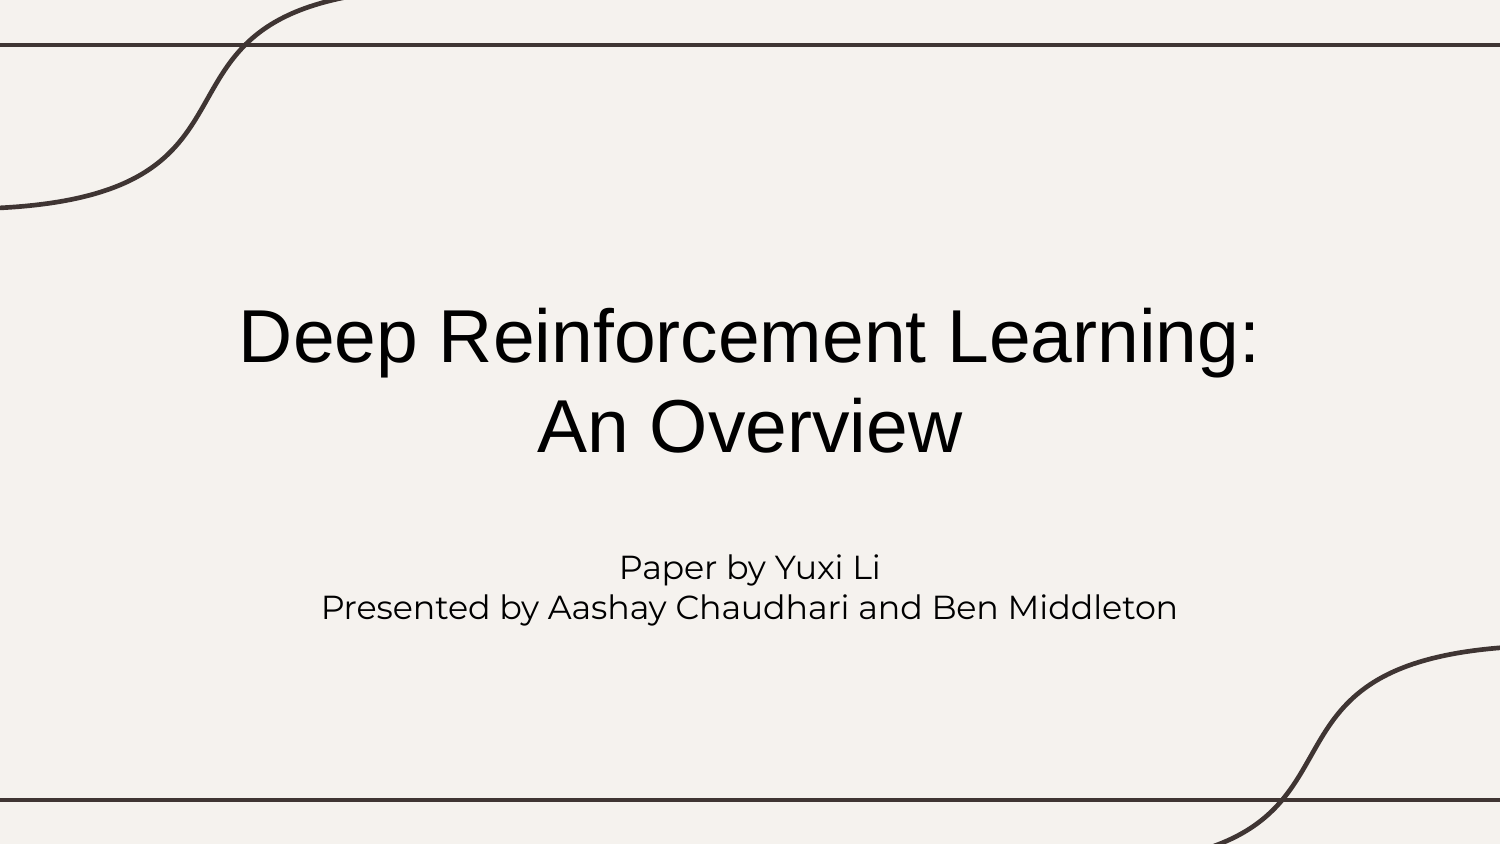

# Deep Reinforcement Learning: An Overview
Paper by Yuxi Li
Presented by Aashay Chaudhari and Ben Middleton